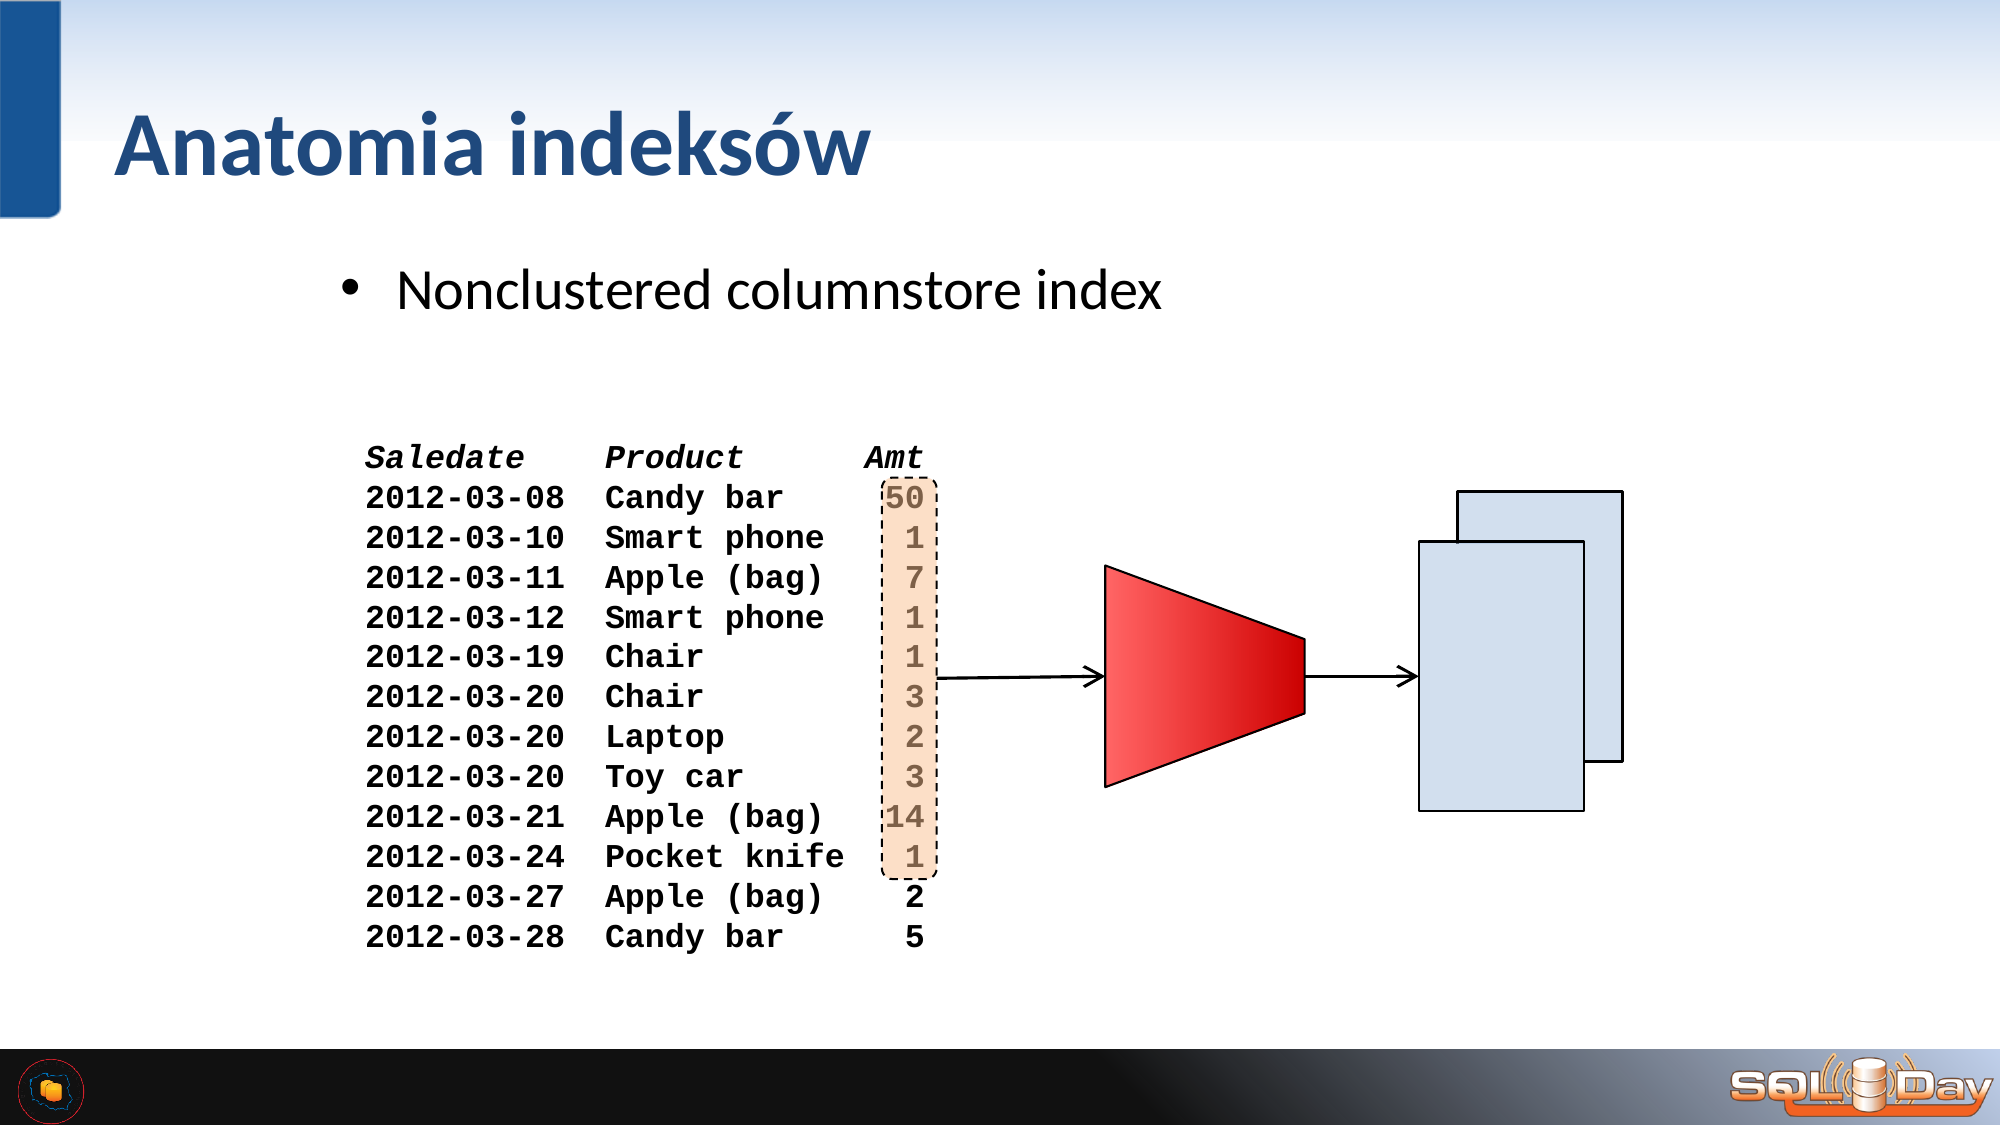

# Anatomia indeksów

Nonclustered columnstore index
Saledate    Product      Amt
2012-03-08  Candy bar     50
2012-03-10  Smart phone    1
2012-03-11  Apple (bag)    7
2012-03-12  Smart phone    1
2012-03-19  Chair          1
2012-03-20  Chair          3
2012-03-20  Laptop         2
2012-03-20  Toy car        3
2012-03-21  Apple (bag)   14
2012-03-24  Pocket knife   1
2012-03-27  Apple (bag)    2
2012-03-28  Candy bar      5